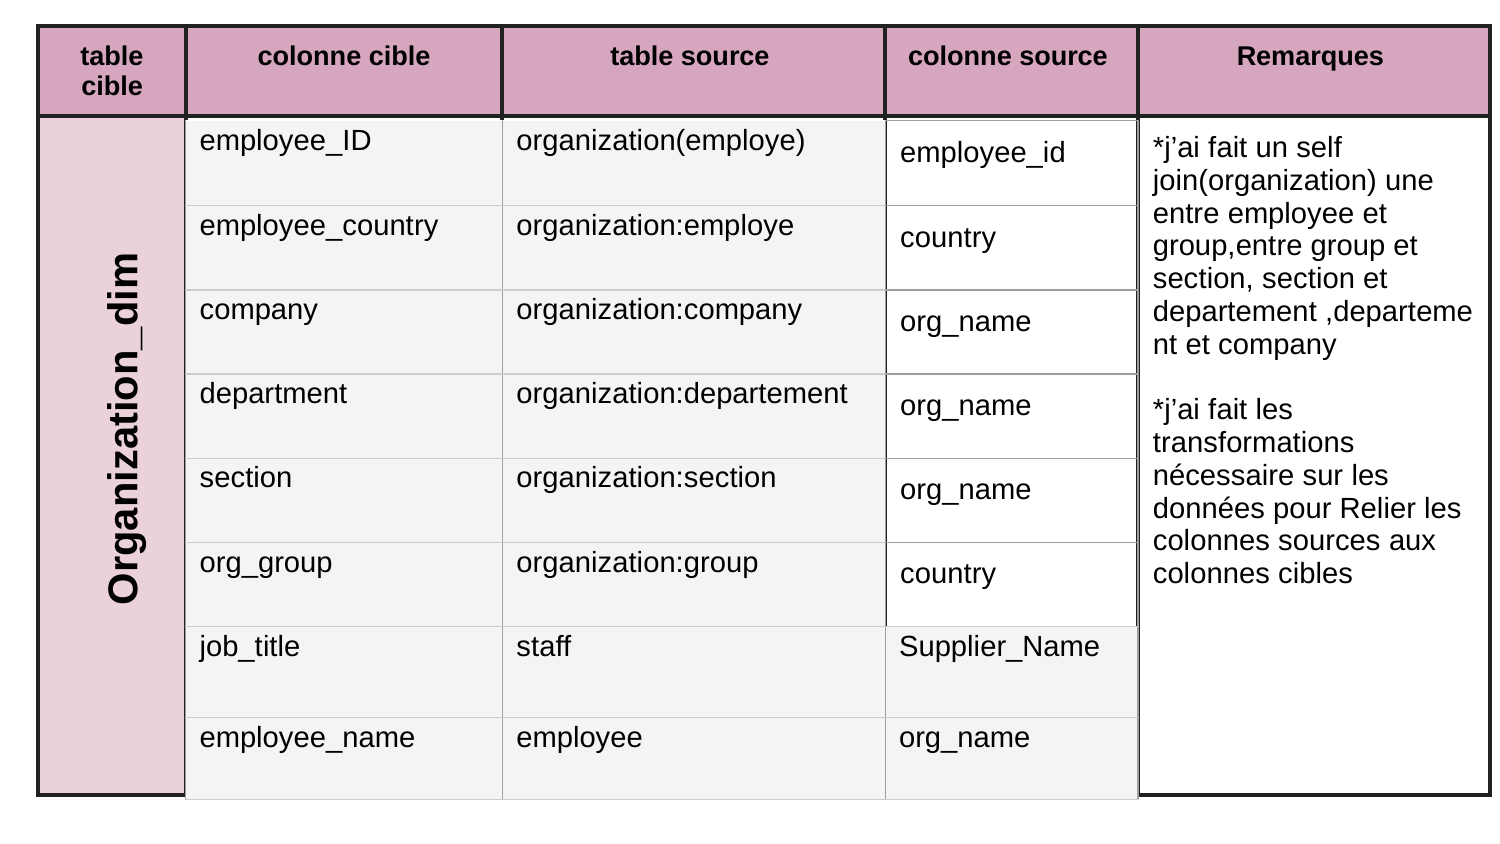

| table cible | colonne cible | table source | colonne source | Remarques |
| --- | --- | --- | --- | --- |
|  |  |  |  | \*j’ai fait un self join(organization) une entre employee et group,entre group et section, section et departement ,departement et company \*j’ai fait les transformations nécessaire sur les données pour Relier les colonnes sources aux colonnes cibles |
| employee\_ID | organization(employe) | employee\_id |
| --- | --- | --- |
| employee\_country | organization:employe | country |
| company | organization:company | org\_name |
| department | organization:departement | org\_name |
| section | organization:section | org\_name |
| org\_group | organization:group | country |
| job\_title | staff | Supplier\_Name |
| employee\_name | employee | org\_name |
Organization_dim